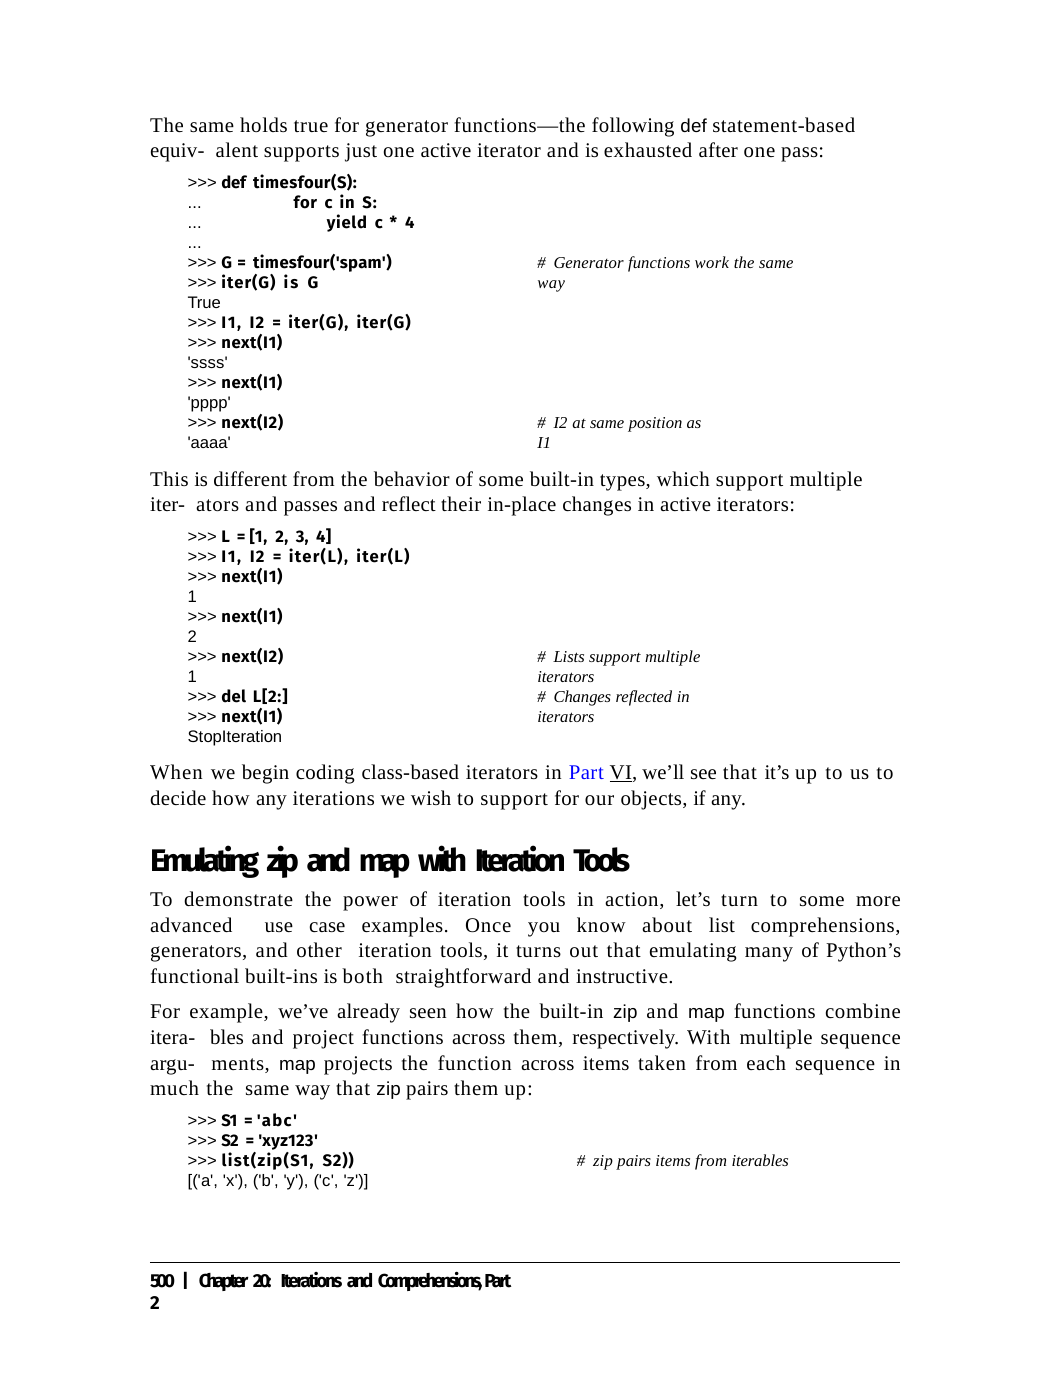

The same holds true for generator functions—the following def statement-based equiv-  alent supports just one active iterator and is exhausted after one pass:
>>> def timesfour(S):
...	for c in S:
...	yield c * 4
...
>>> G = timesfour('spam')
>>> iter(G) is G
True
>>> I1, I2 = iter(G), iter(G)
>>> next(I1)
'ssss'
>>> next(I1)
'pppp'
>>> next(I2)
'aaaa'
# Generator functions work the same way
# I2 at same position as I1
This is different from the behavior of some built-in types, which support multiple iter-  ators and passes and reflect their in-place changes in active iterators:
>>> L = [1, 2, 3, 4]
>>> I1, I2 = iter(L), iter(L)
>>> next(I1)
1
>>> next(I1)
2
>>> next(I2)
1
>>> del L[2:]
>>> next(I1)
StopIteration
# Lists support multiple iterators
# Changes reflected in iterators
When we begin coding class-based iterators in Part VI, we’ll see that it’s up to us to  decide how any iterations we wish to support for our objects, if any.

Emulating zip and map with Iteration Tools
To demonstrate the power of iteration tools in action, let’s turn to some more advanced  use case examples. Once you know about list comprehensions, generators, and other  iteration tools, it turns out that emulating many of Python’s functional built-ins is both  straightforward and instructive.
For example, we’ve already seen how the built-in zip and map functions combine itera-  bles and project functions across them, respectively. With multiple sequence argu-  ments, map projects the function across items taken from each sequence in much the  same way that zip pairs them up:
>>> S1 = 'abc'
>>> S2 = 'xyz123'
>>> list(zip(S1, S2))	# zip pairs items from iterables
[('a', 'x'), ('b', 'y'), ('c', 'z')]

500  |  Chapter 20:  Iterations and Comprehensions, Part 2